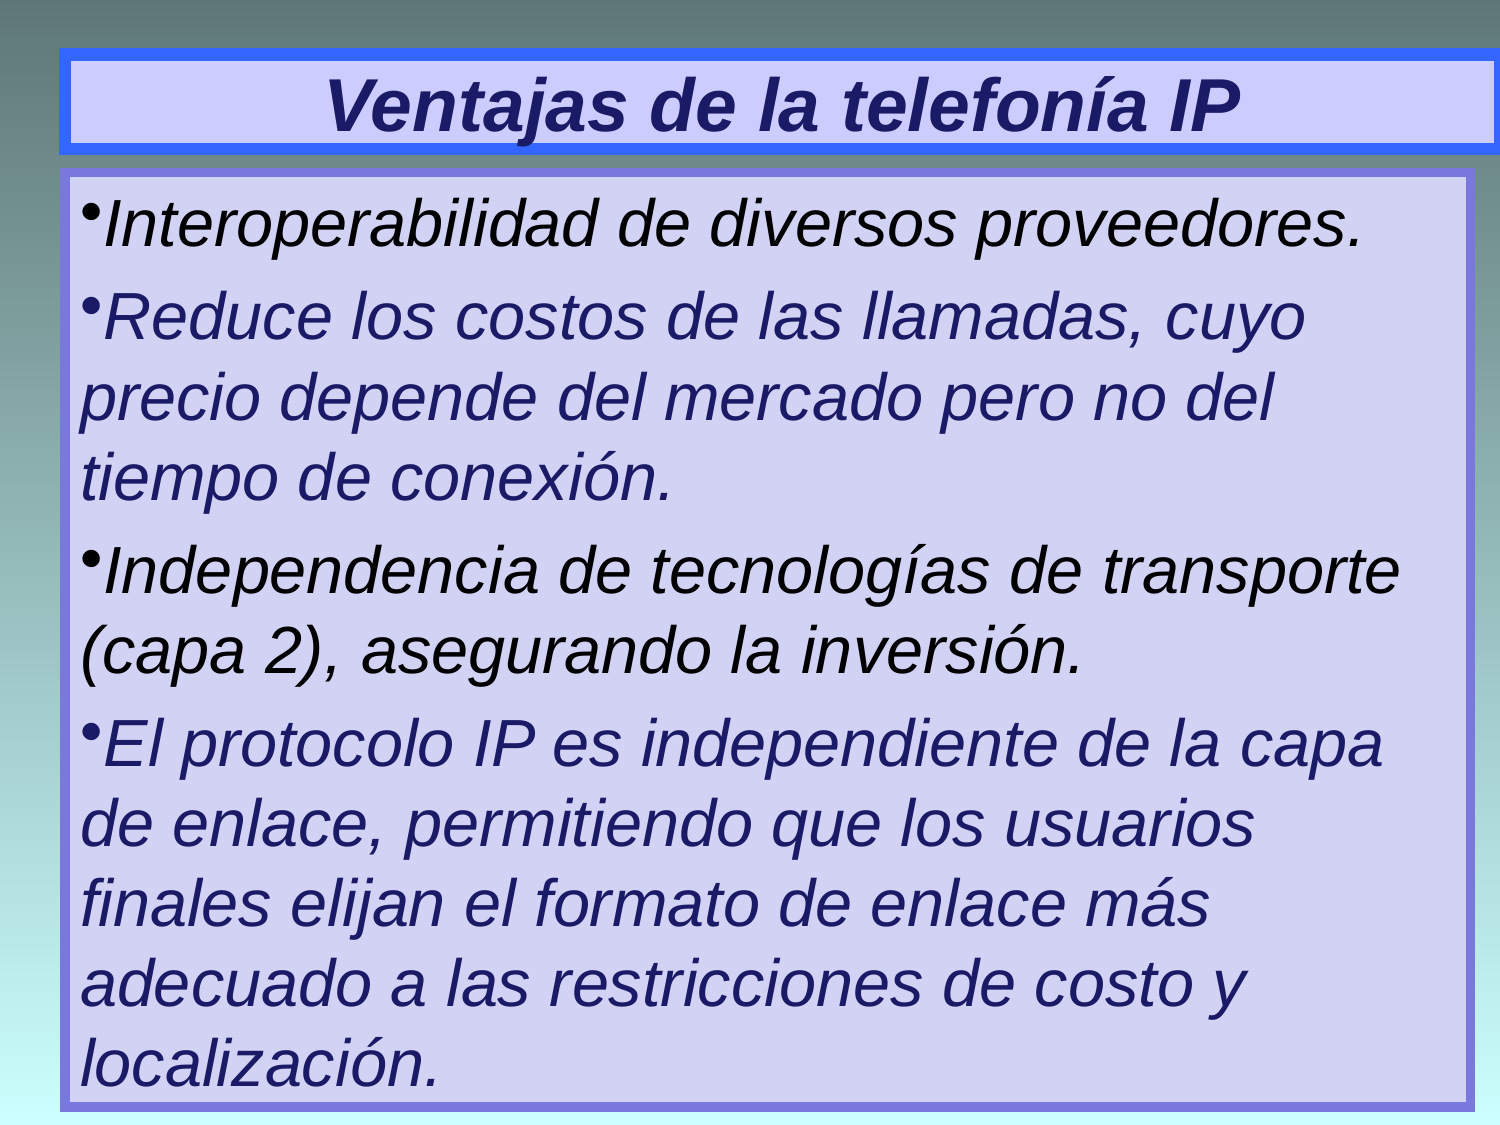

# Ventajas de la telefonía IP
Interoperabilidad de diversos proveedores.
Reduce los costos de las llamadas, cuyo precio depende del mercado pero no del tiempo de conexión.
Independencia de tecnologías de transporte (capa 2), asegurando la inversión.
El protocolo IP es independiente de la capa de enlace, permitiendo que los usuarios finales elijan el formato de enlace más adecuado a las restricciones de costo y localización.